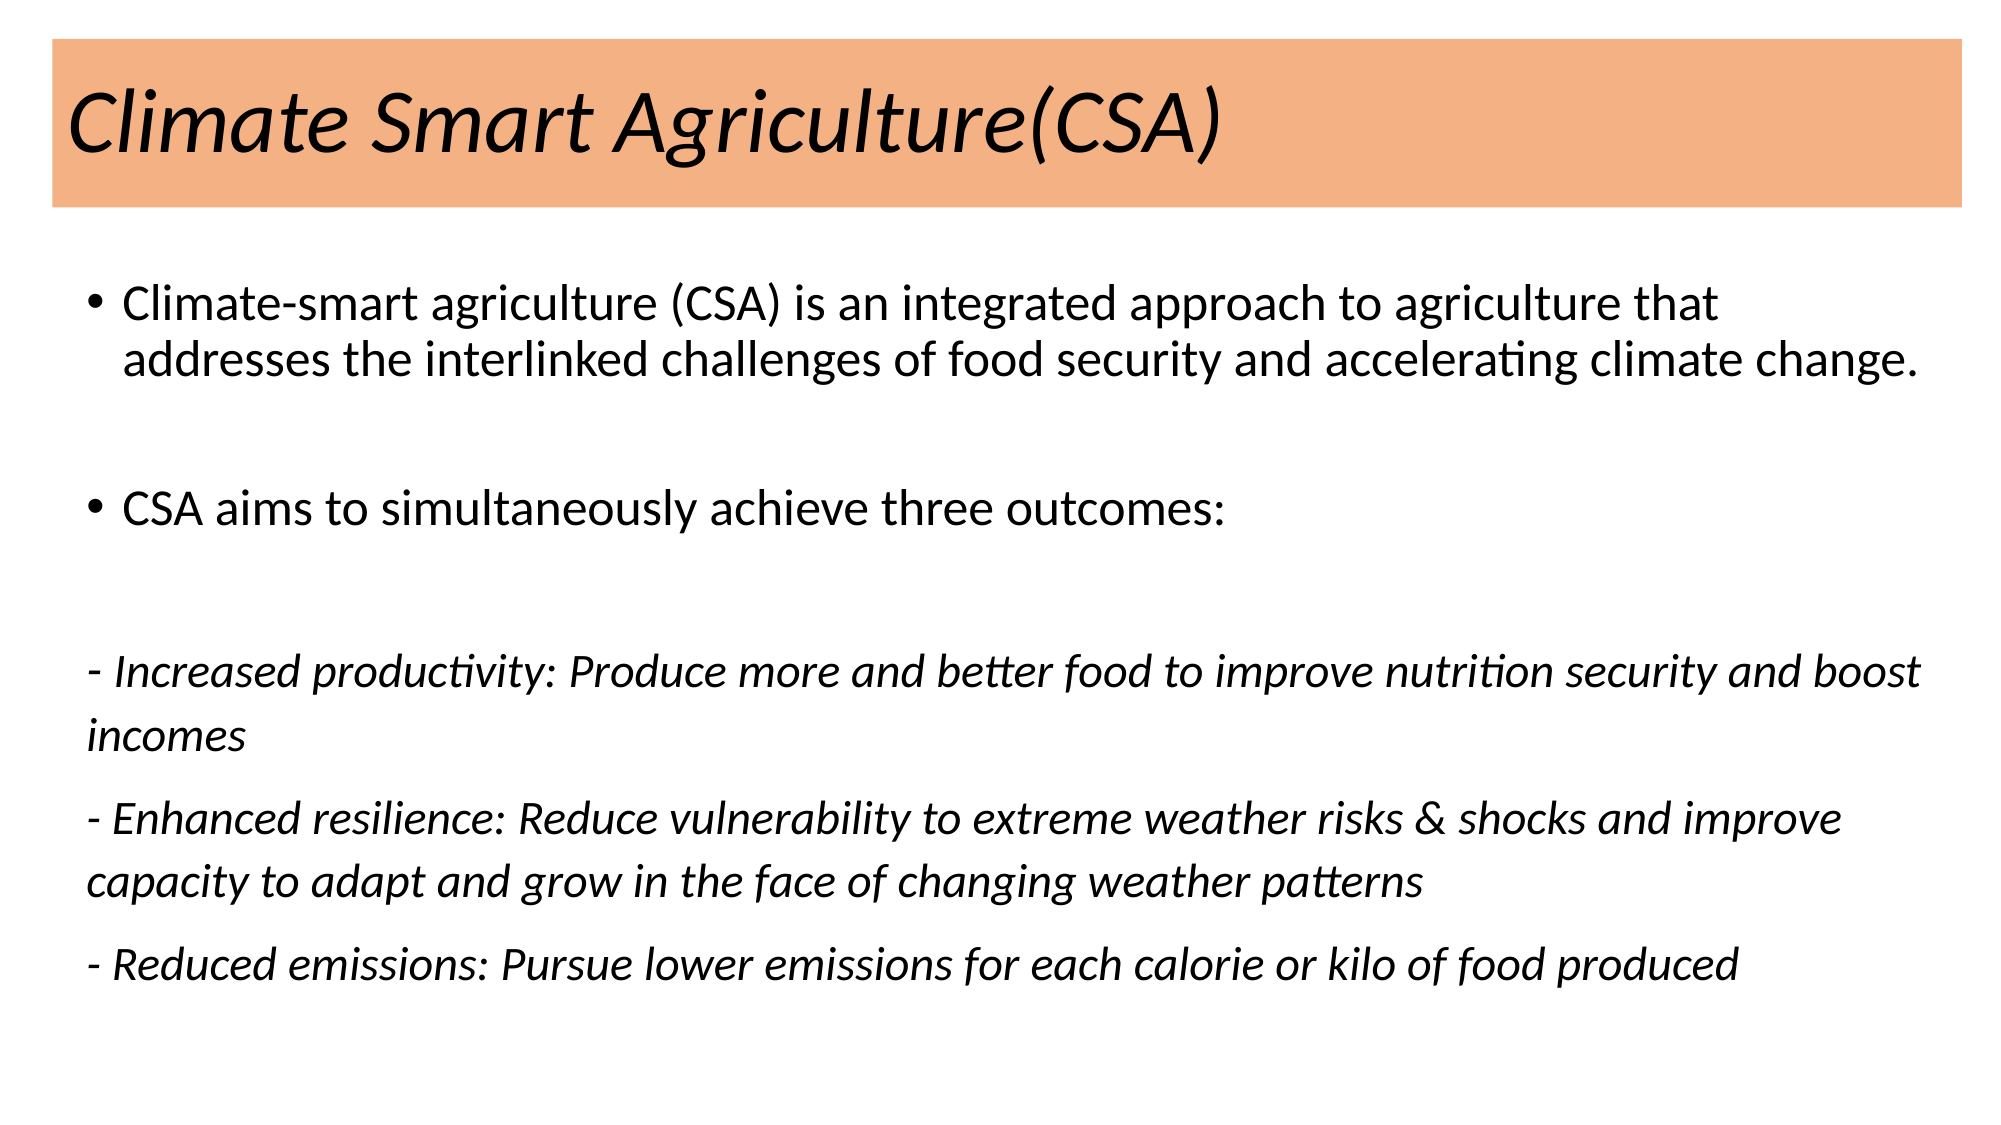

Climate Smart Agriculture(CSA)
Climate-smart agriculture (CSA) is an integrated approach to agriculture that addresses the interlinked challenges of food security and accelerating climate change.

CSA aims to simultaneously achieve three outcomes:

- Increased productivity: Produce more and better food to improve nutrition security and boost incomes
- Enhanced resilience: Reduce vulnerability to extreme weather risks & shocks and improve capacity to adapt and grow in the face of changing weather patterns
- Reduced emissions: Pursue lower emissions for each calorie or kilo of food produced